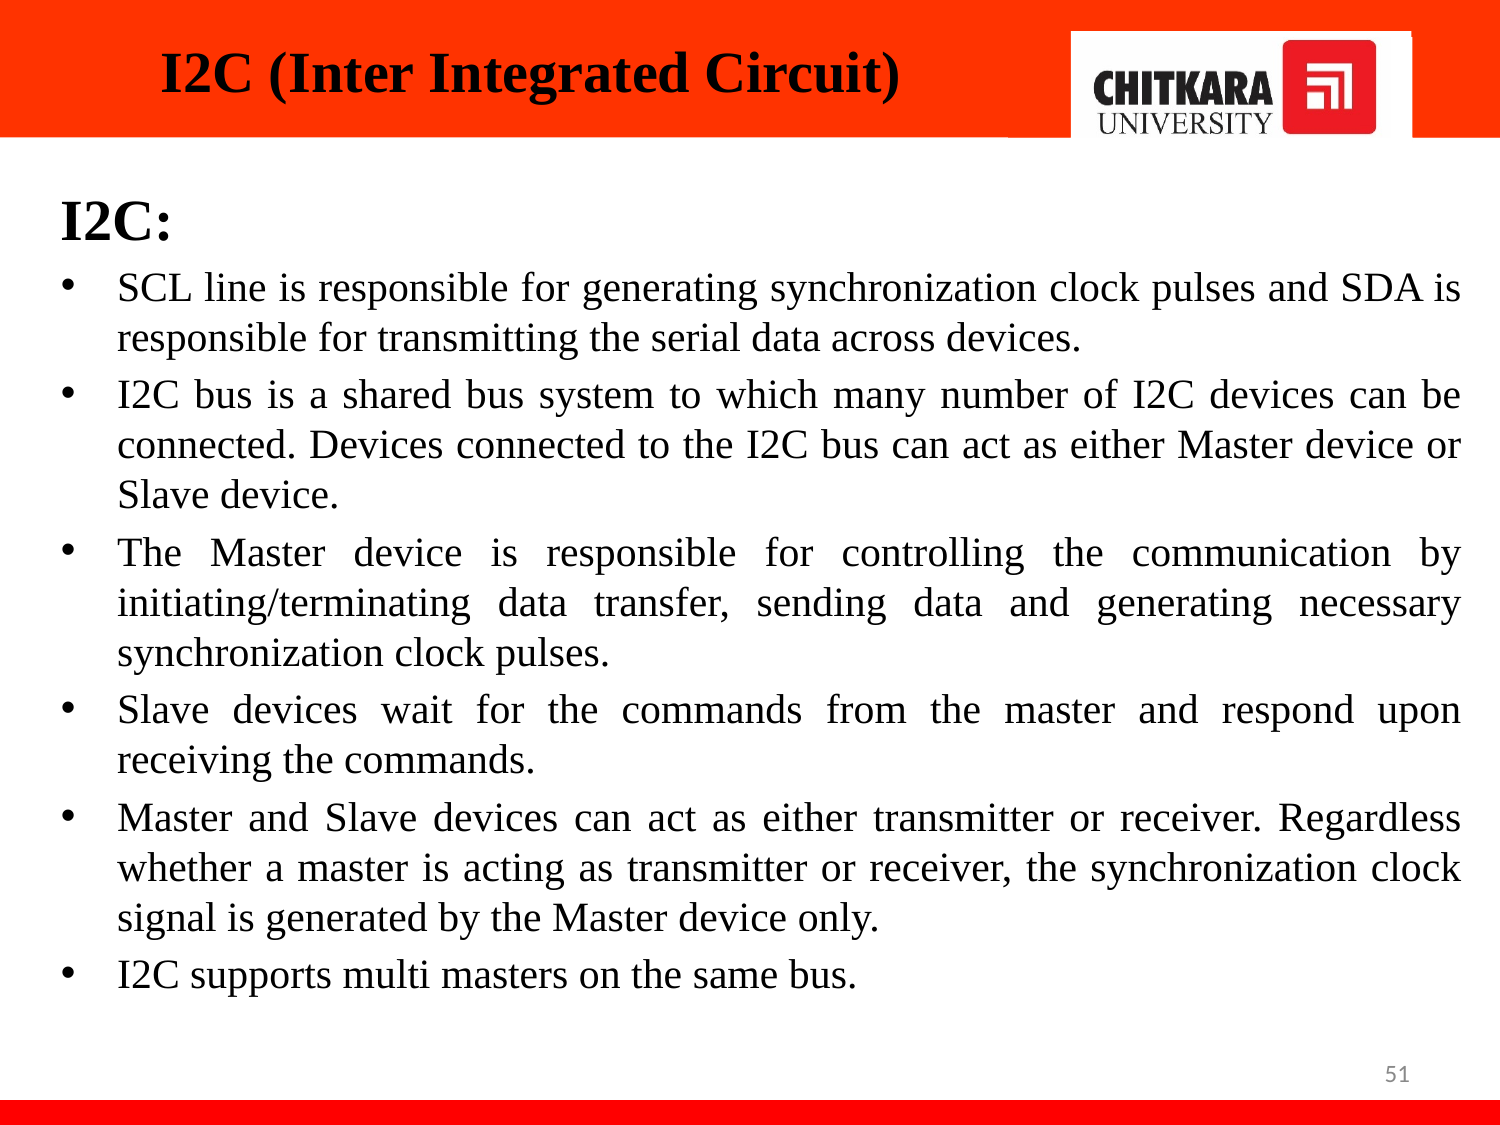

# I2C (Inter Integrated Circuit)
I2C:
SCL line is responsible for generating synchronization clock pulses and SDA is responsible for transmitting the serial data across devices.
I2C bus is a shared bus system to which many number of I2C devices can be connected. Devices connected to the I2C bus can act as either Master device or Slave device.
The Master device is responsible for controlling the communication by initiating/terminating data transfer, sending data and generating necessary synchronization clock pulses.
Slave devices wait for the commands from the master and respond upon receiving the commands.
Master and Slave devices can act as either transmitter or receiver. Regardless whether a master is acting as transmitter or receiver, the synchronization clock signal is generated by the Master device only.
I2C supports multi masters on the same bus.
51